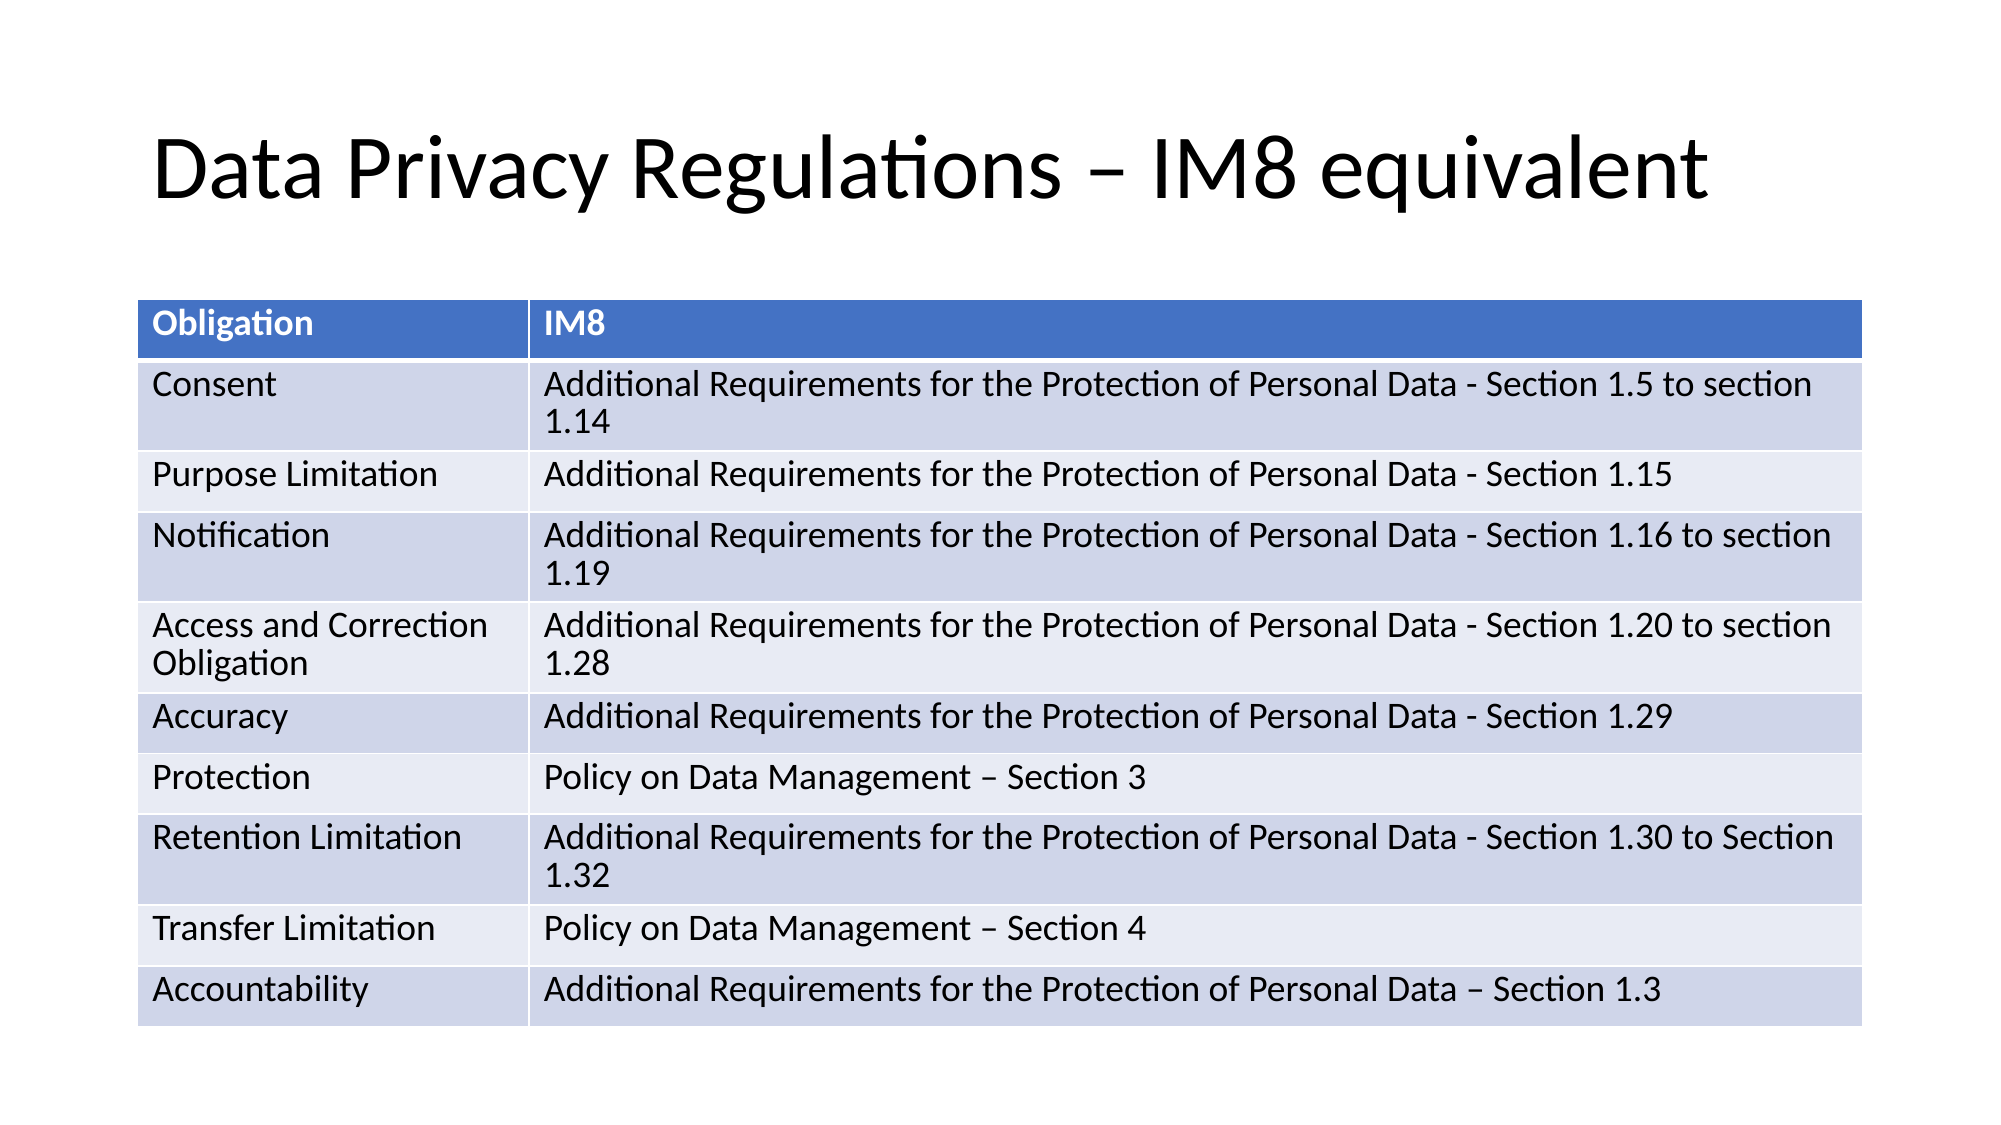

# Data Privacy Regulations – IM8 equivalent
| Obligation | IM8 |
| --- | --- |
| Consent | Additional Requirements for the Protection of Personal Data - Section 1.5 to section 1.14 |
| Purpose Limitation | Additional Requirements for the Protection of Personal Data - Section 1.15 |
| Notification | Additional Requirements for the Protection of Personal Data - Section 1.16 to section 1.19 |
| Access and Correction Obligation | Additional Requirements for the Protection of Personal Data - Section 1.20 to section 1.28 |
| Accuracy | Additional Requirements for the Protection of Personal Data - Section 1.29 |
| Protection | Policy on Data Management – Section 3 |
| Retention Limitation | Additional Requirements for the Protection of Personal Data - Section 1.30 to Section 1.32 |
| Transfer Limitation | Policy on Data Management – Section 4 |
| Accountability | Additional Requirements for the Protection of Personal Data – Section 1.3 |